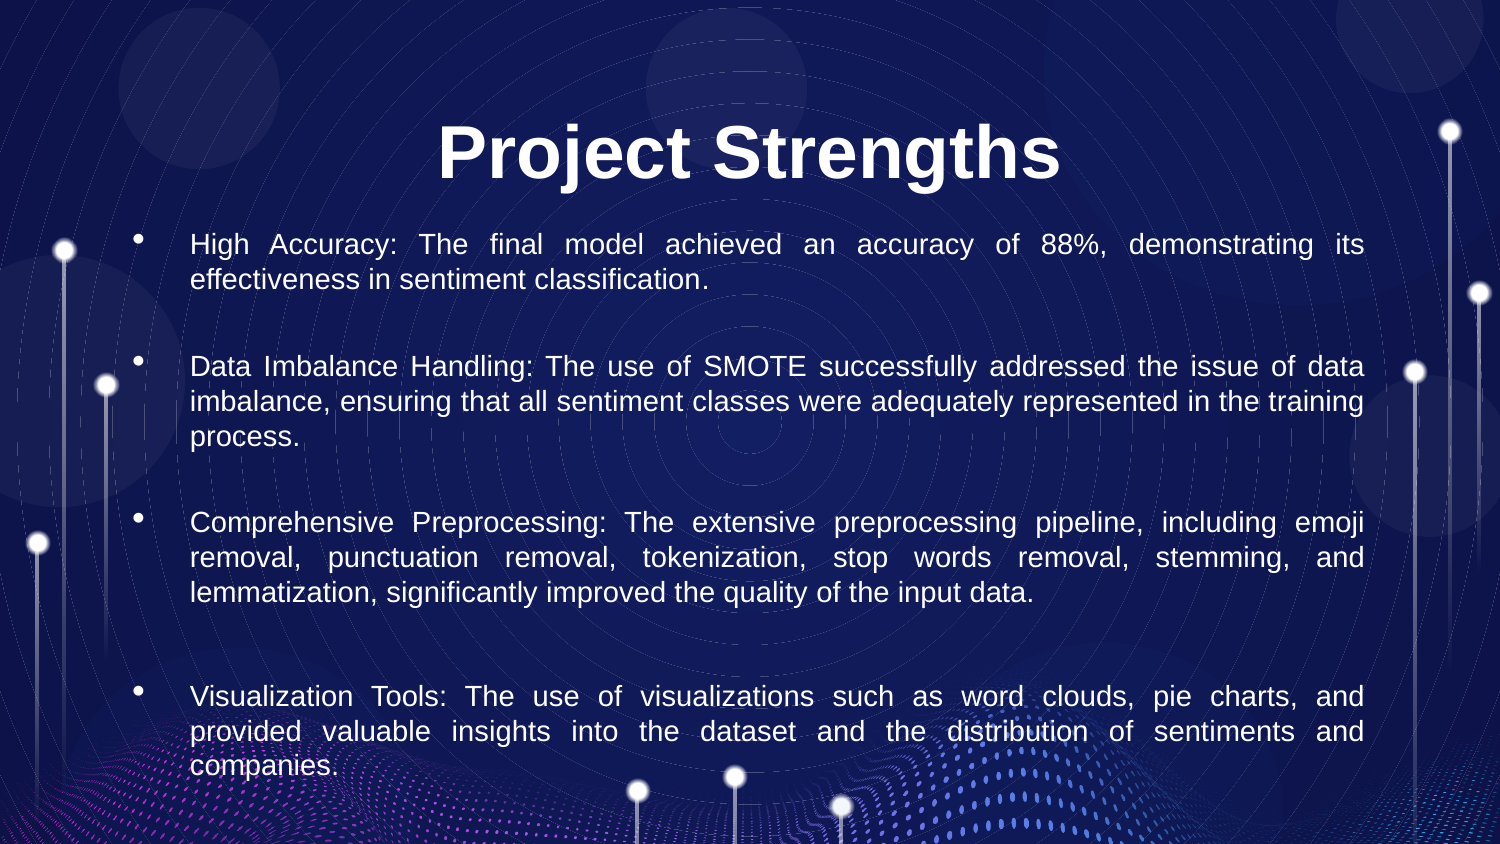

# Project Strengths
High Accuracy: The final model achieved an accuracy of 88%, demonstrating its effectiveness in sentiment classification.

Data Imbalance Handling: The use of SMOTE successfully addressed the issue of data imbalance, ensuring that all sentiment classes were adequately represented in the training process.

Comprehensive Preprocessing: The extensive preprocessing pipeline, including emoji removal, punctuation removal, tokenization, stop words removal, stemming, and lemmatization, significantly improved the quality of the input data.

Visualization Tools: The use of visualizations such as word clouds, pie charts, and provided valuable insights into the dataset and the distribution of sentiments and companies.